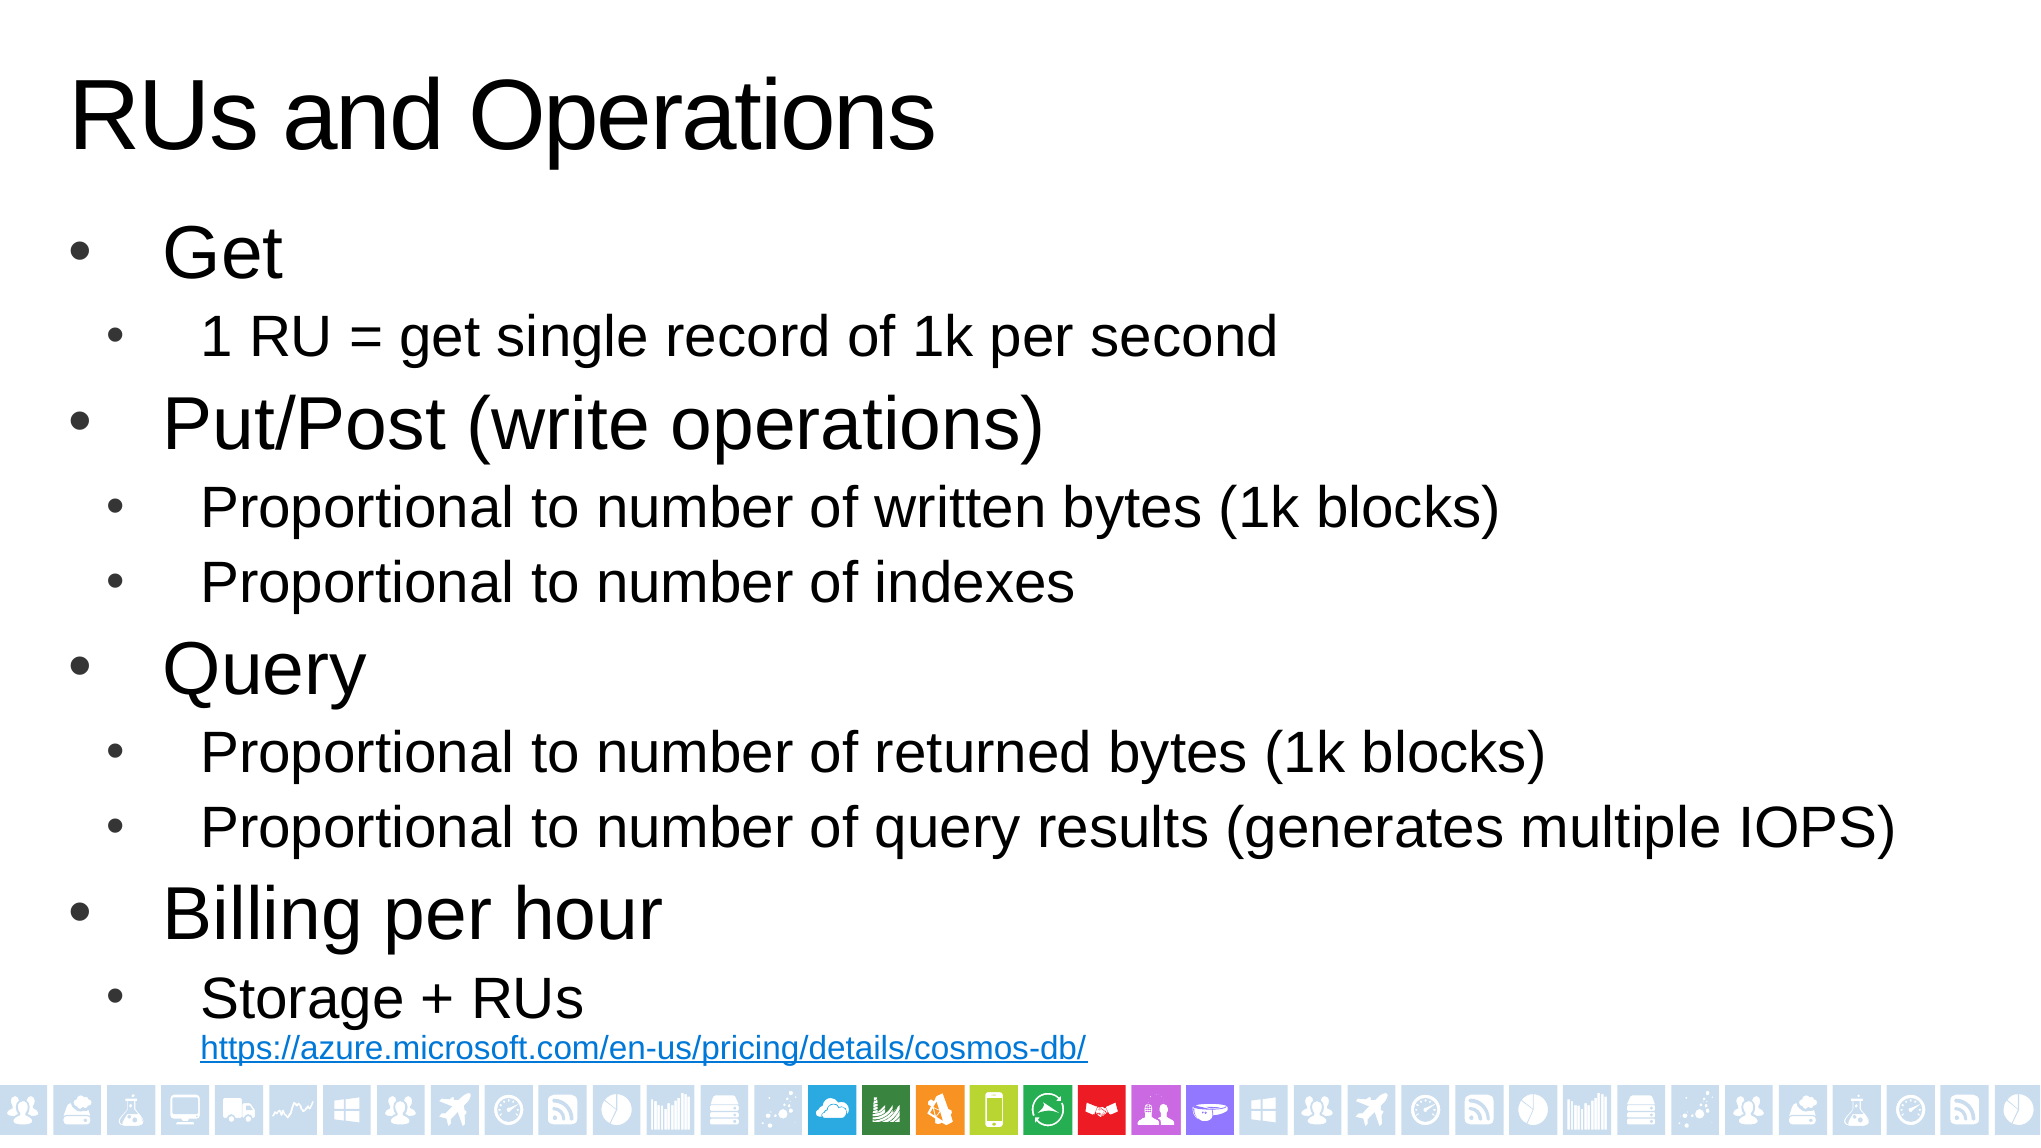

# RUs and Operations
Get
1 RU = get single record of 1k per second
Put/Post (write operations)
Proportional to number of written bytes (1k blocks)
Proportional to number of indexes
Query
Proportional to number of returned bytes (1k blocks)
Proportional to number of query results (generates multiple IOPS)
Billing per hour
Storage + RUs
https://azure.microsoft.com/en-us/pricing/details/cosmos-db/